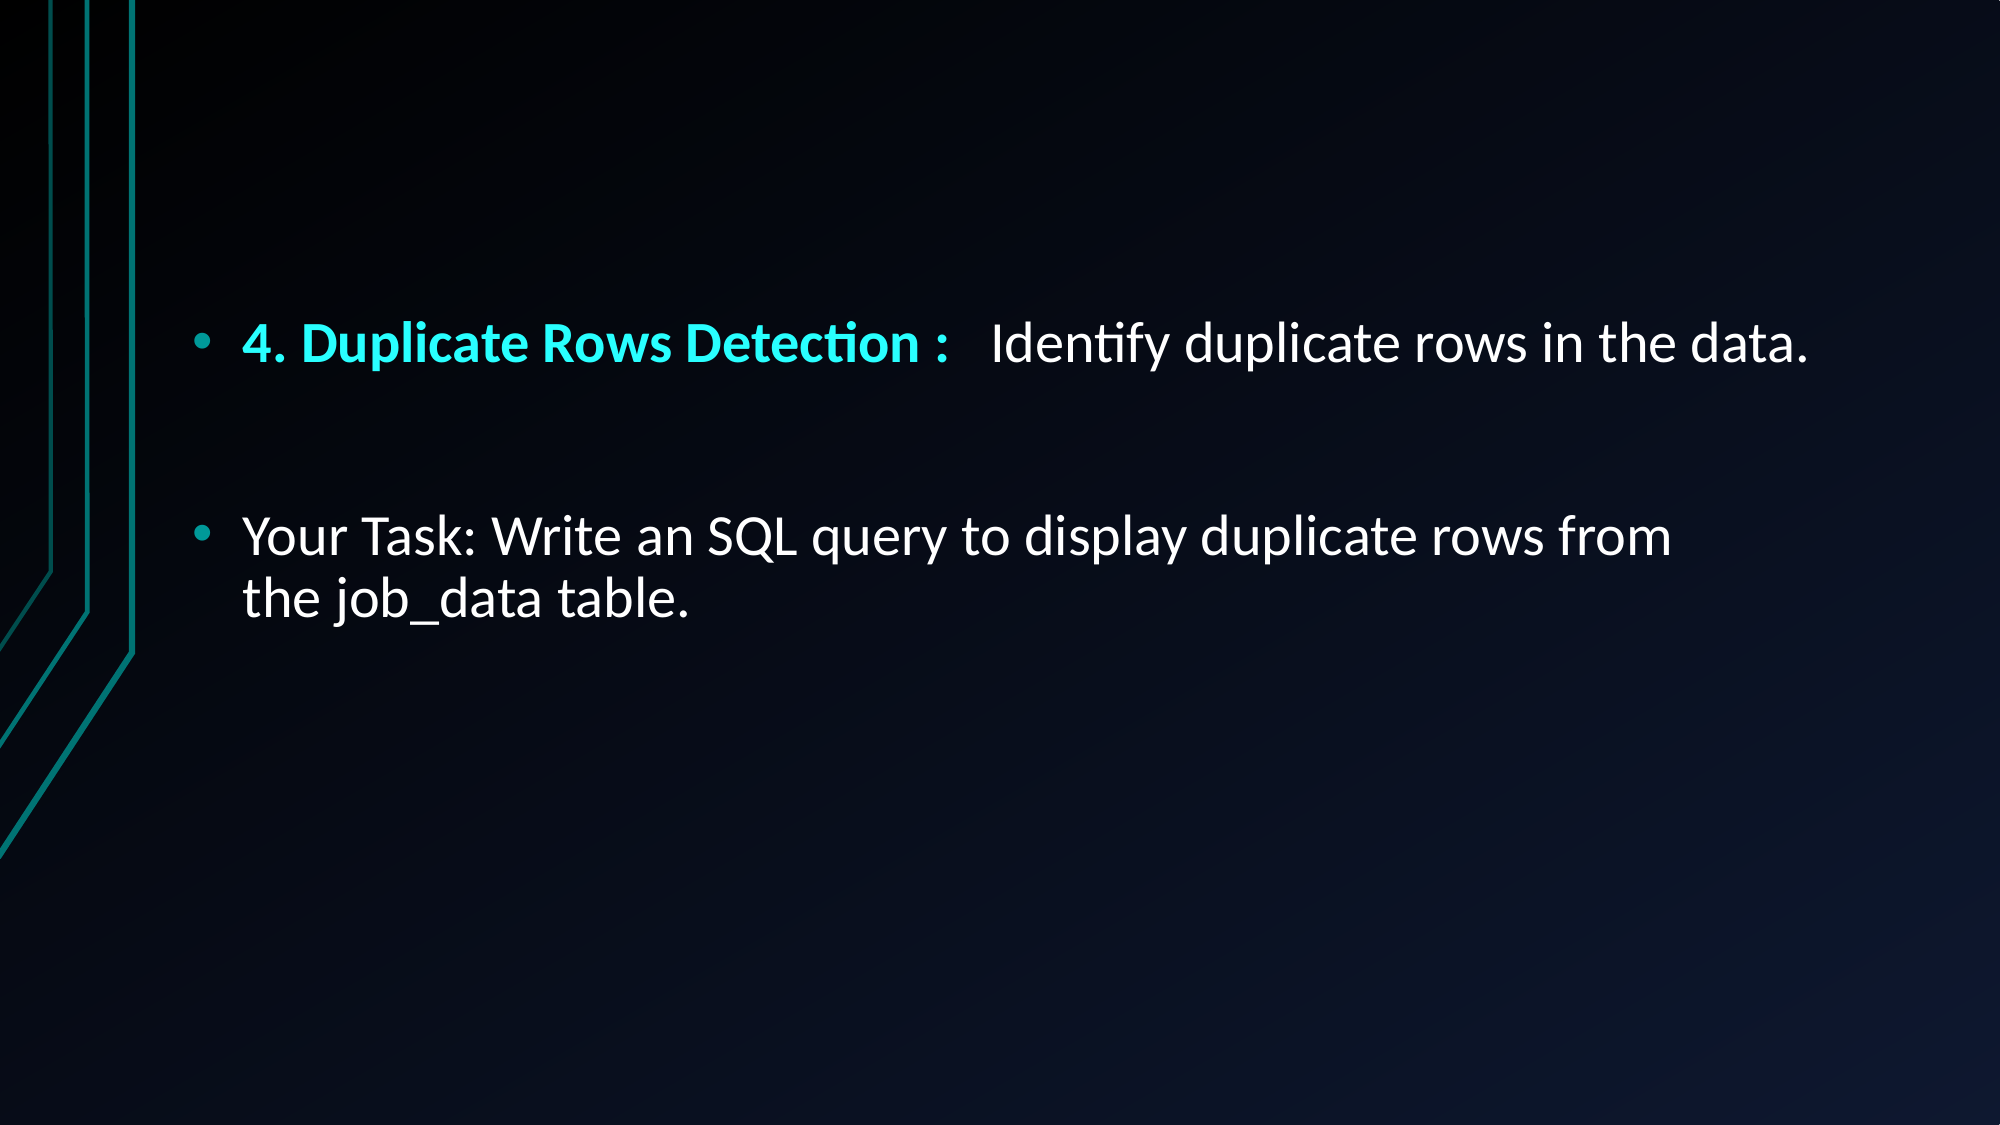

4. Duplicate Rows Detection :   Identify duplicate rows in the data.

Your Task: Write an SQL query to display duplicate rows from the job_data table.